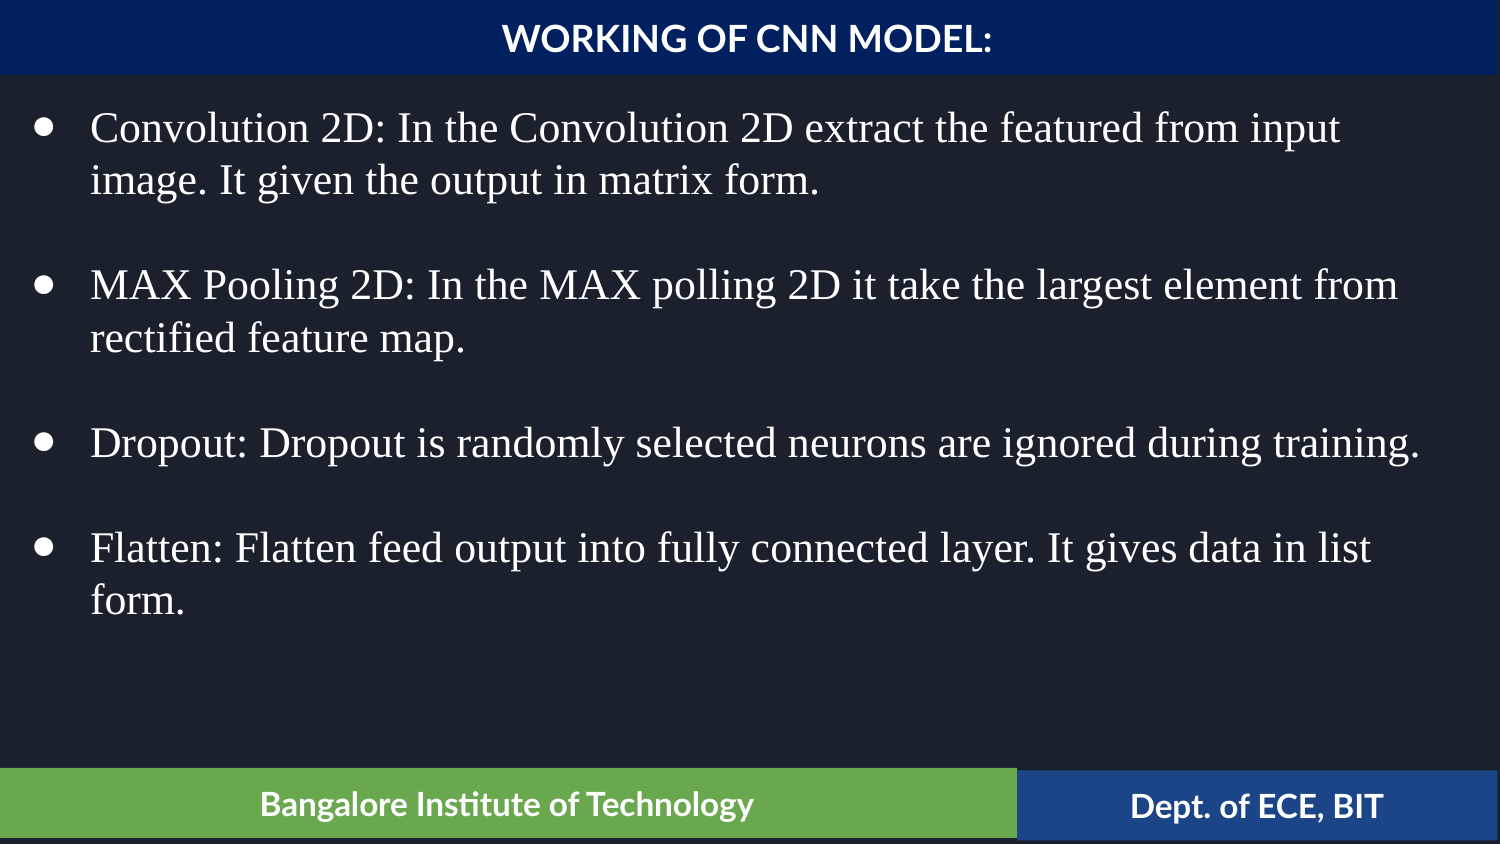

WORKING OF CNN MODEL:
Convolution 2D: In the Convolution 2D extract the featured from input image. It given the output in matrix form.

MAX Pooling 2D: In the MAX polling 2D it take the largest element from rectified feature map.

Dropout: Dropout is randomly selected neurons are ignored during training.

Flatten: Flatten feed output into fully connected layer. It gives data in list form.
Bangalore Institute of Technology
Dept. of ECE, BIT